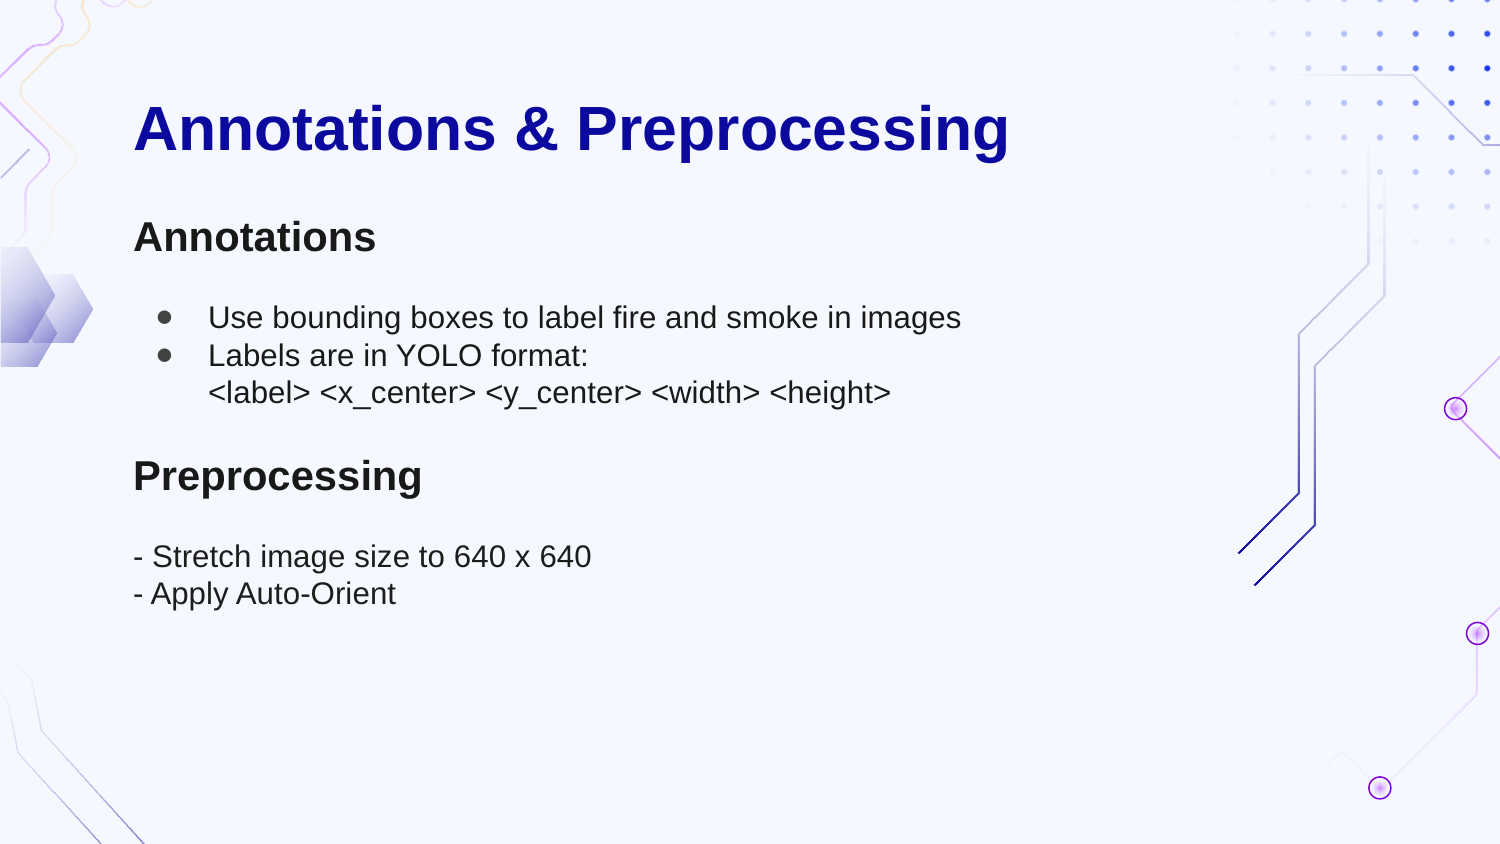

# Annotations & Preprocessing
Annotations

Use bounding boxes to label fire and smoke in images
Labels are in YOLO format:
<label> <x_center> <y_center> <width> <height>
Preprocessing
- Stretch image size to 640 x 640
- Apply Auto-Orient